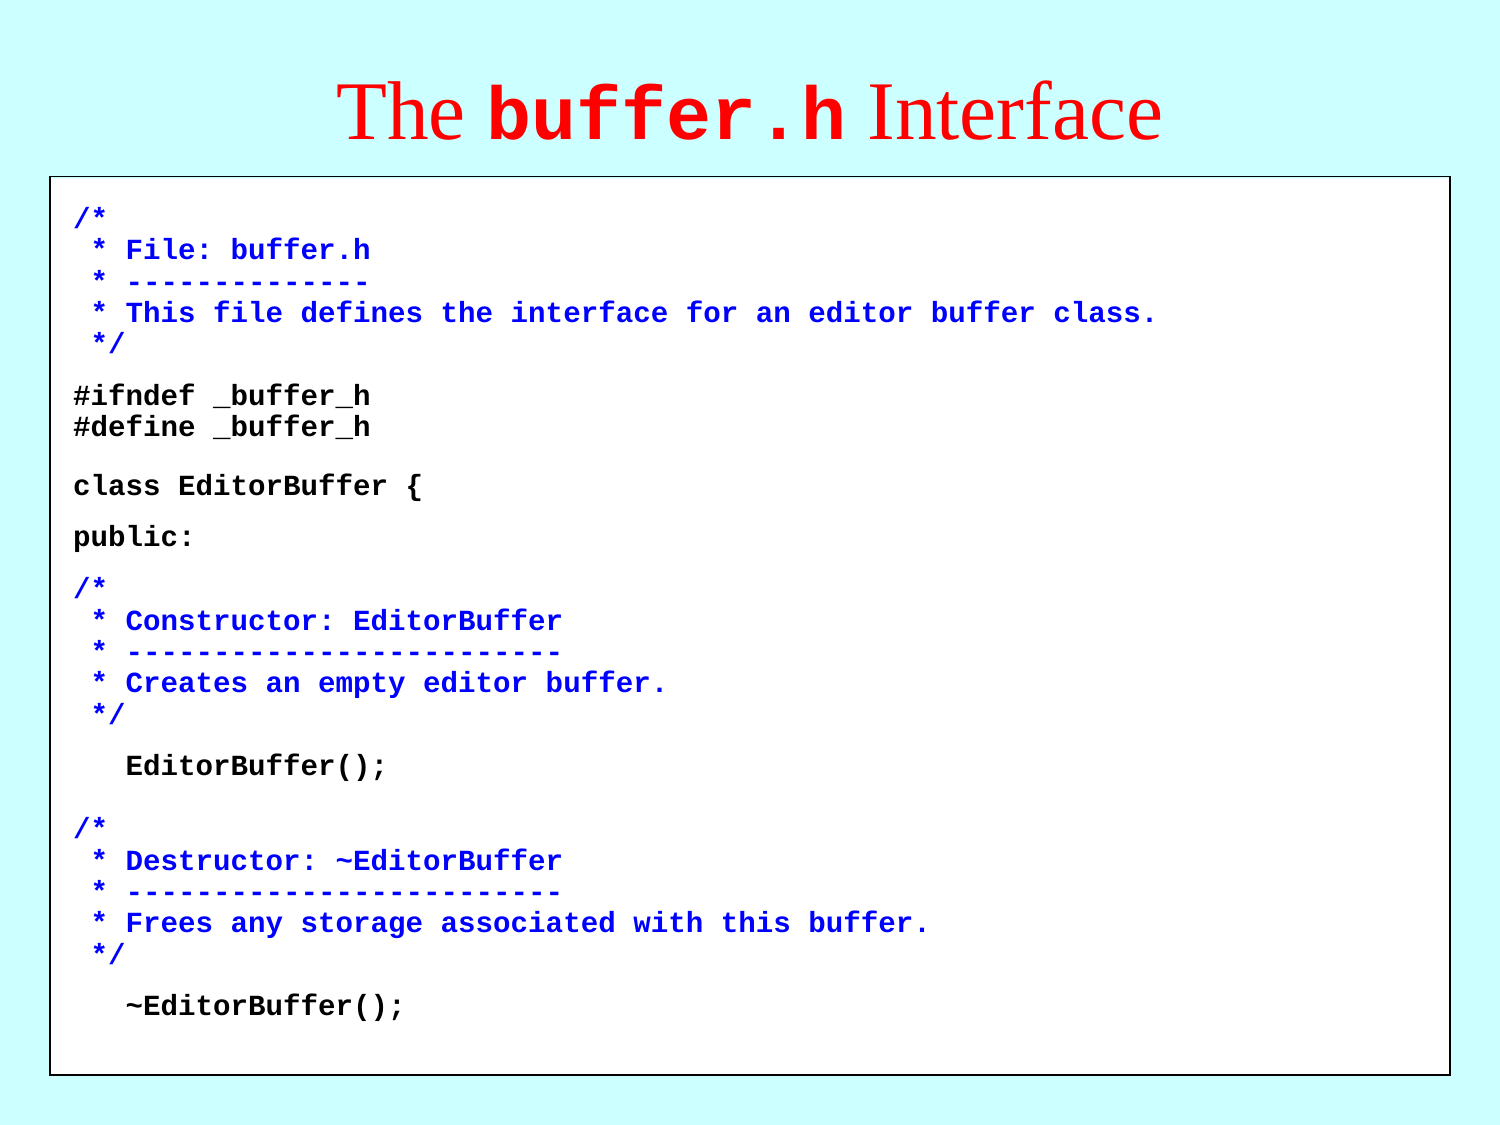

# The buffer.h Interface

/*
 * File: buffer.h
 * --------------
 * This file defines the interface for an editor buffer class.
 */

#ifndef _buffer_h
#define _buffer_h

class EditorBuffer {

public:

/*
 * Constructor: EditorBuffer
 * -------------------------
 * Creates an empty editor buffer.
 */

   EditorBuffer();

/*
 * Destructor: ~EditorBuffer
 * -------------------------
 * Frees any storage associated with this buffer.
 */

   ~EditorBuffer();